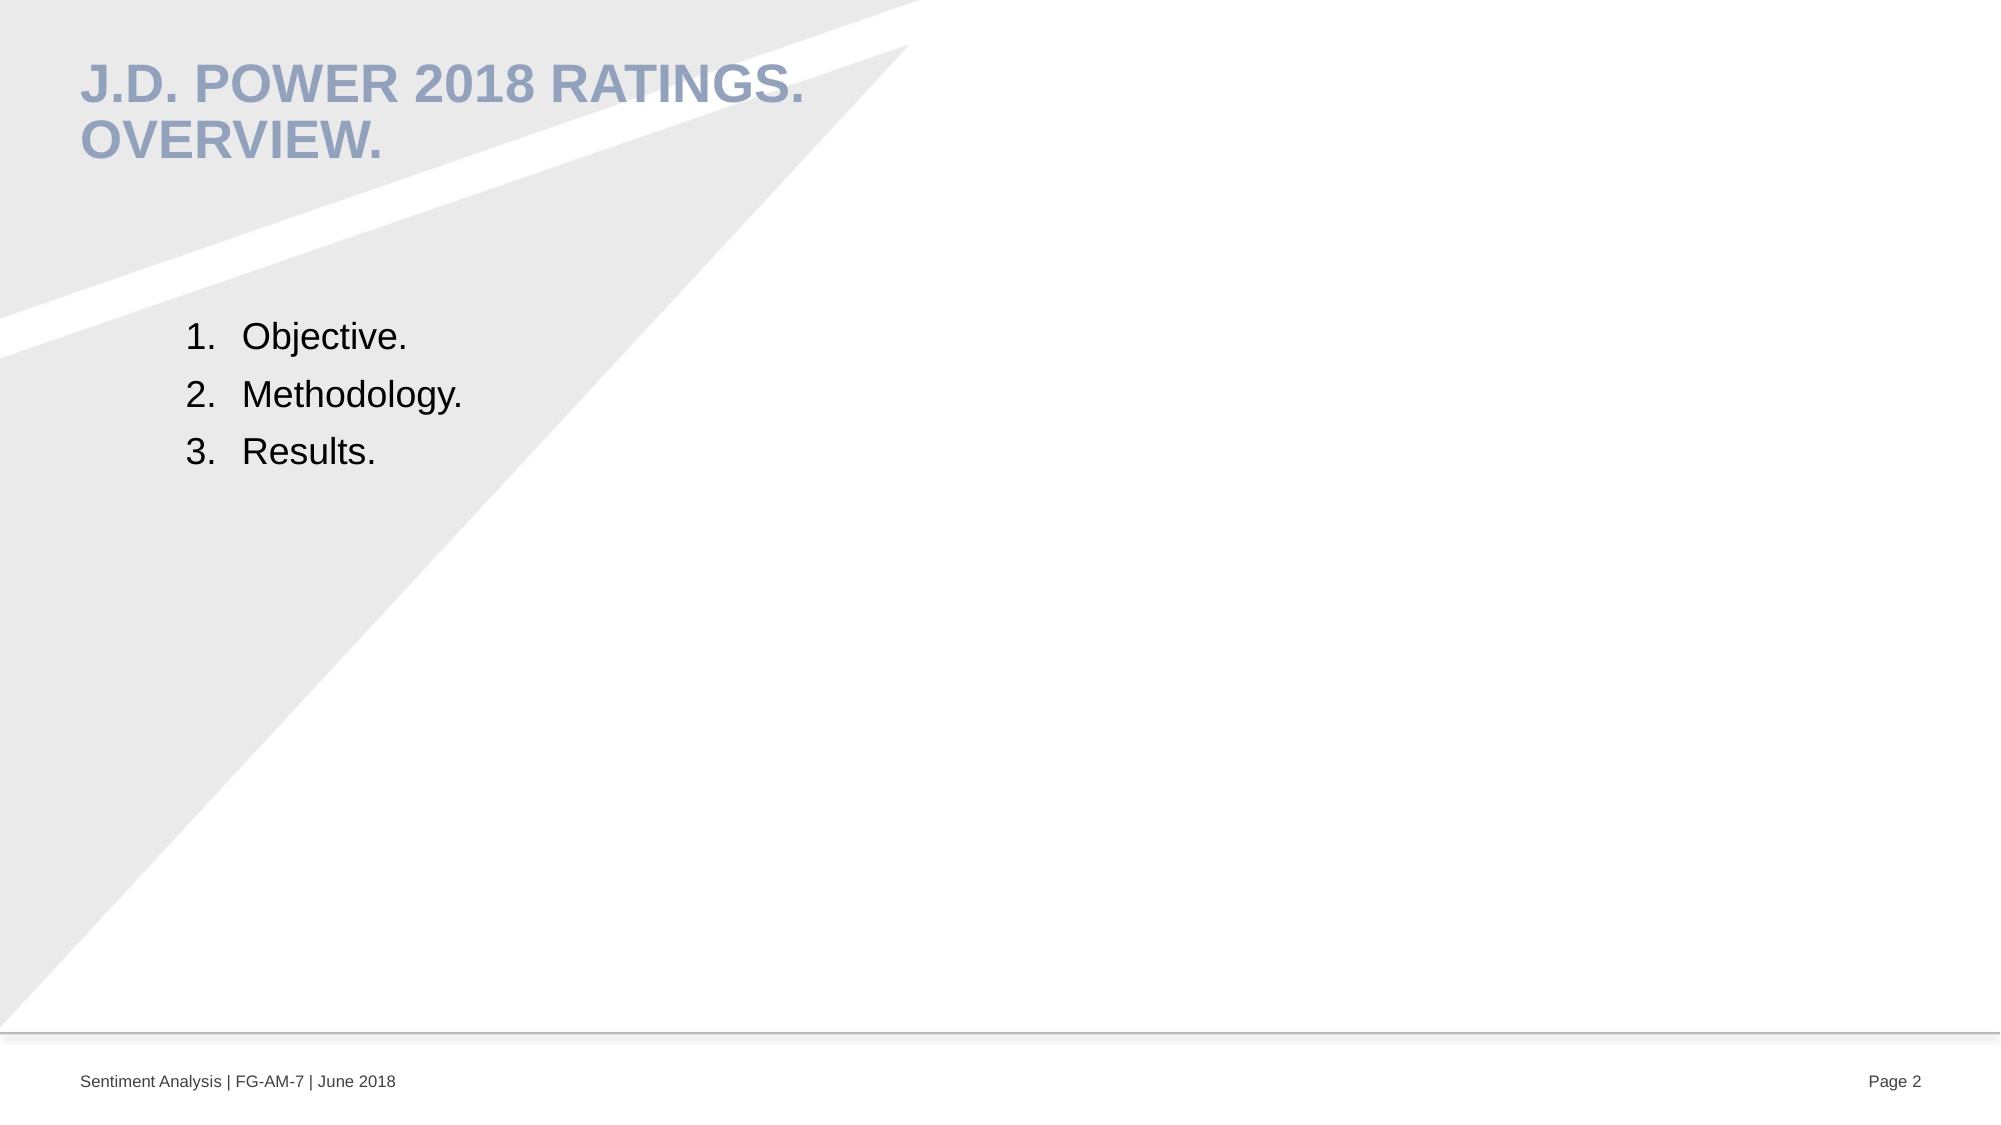

# J.d. power 2018 ratings. Overview.
Objective.
Methodology.
Results.
Page 2
Sentiment Analysis | FG-AM-7 | June 2018